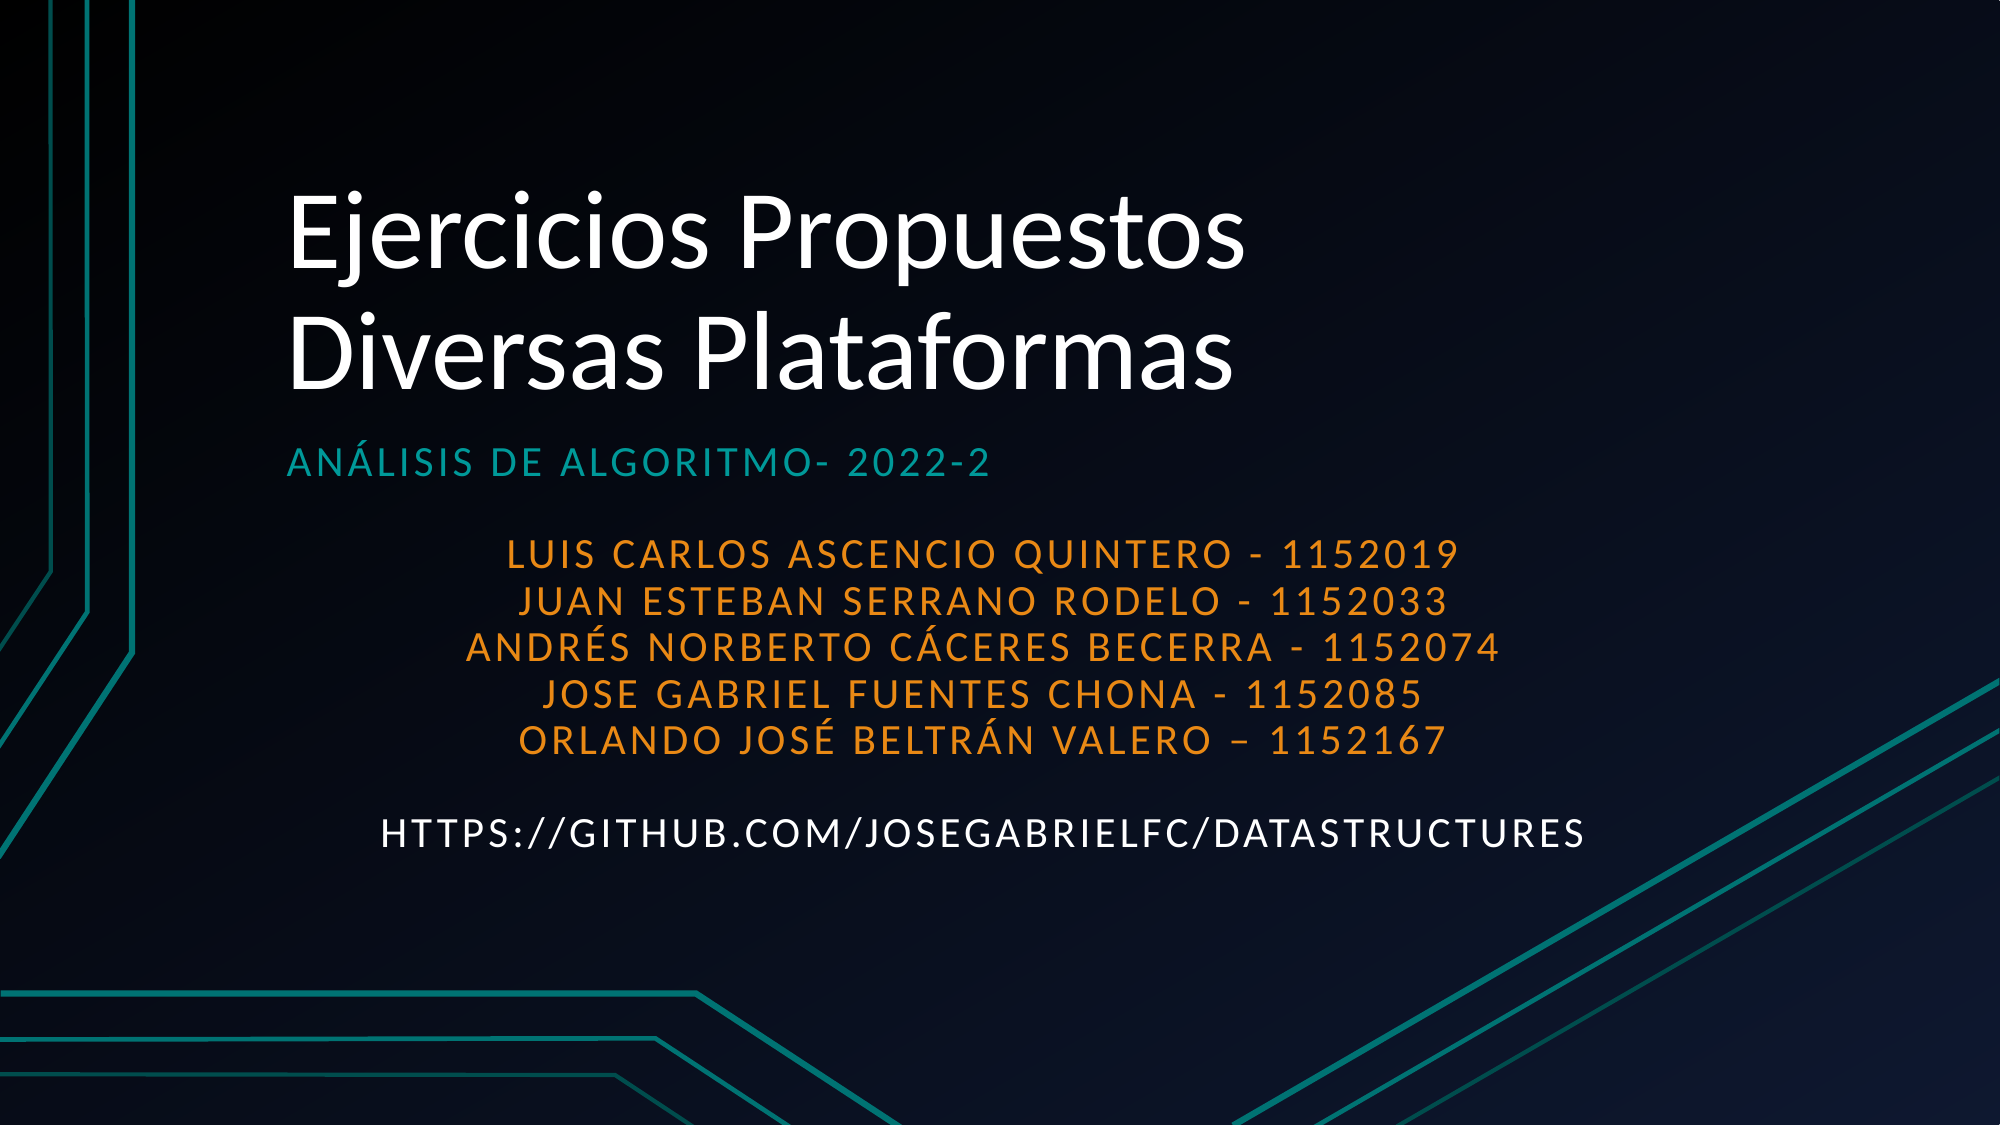

# Ejercicios Propuestos Diversas Plataformas
Análisis de Algoritmo- 2022-2

Luis Carlos Ascencio Quintero - 1152019
Juan Esteban Serrano Rodelo - 1152033
Andrés Norberto Cáceres Becerra - 1152074
Jose Gabriel Fuentes Chona - 1152085
Orlando José Beltrán Valero – 1152167

https://github.com/josegabrielfc/DataStructures